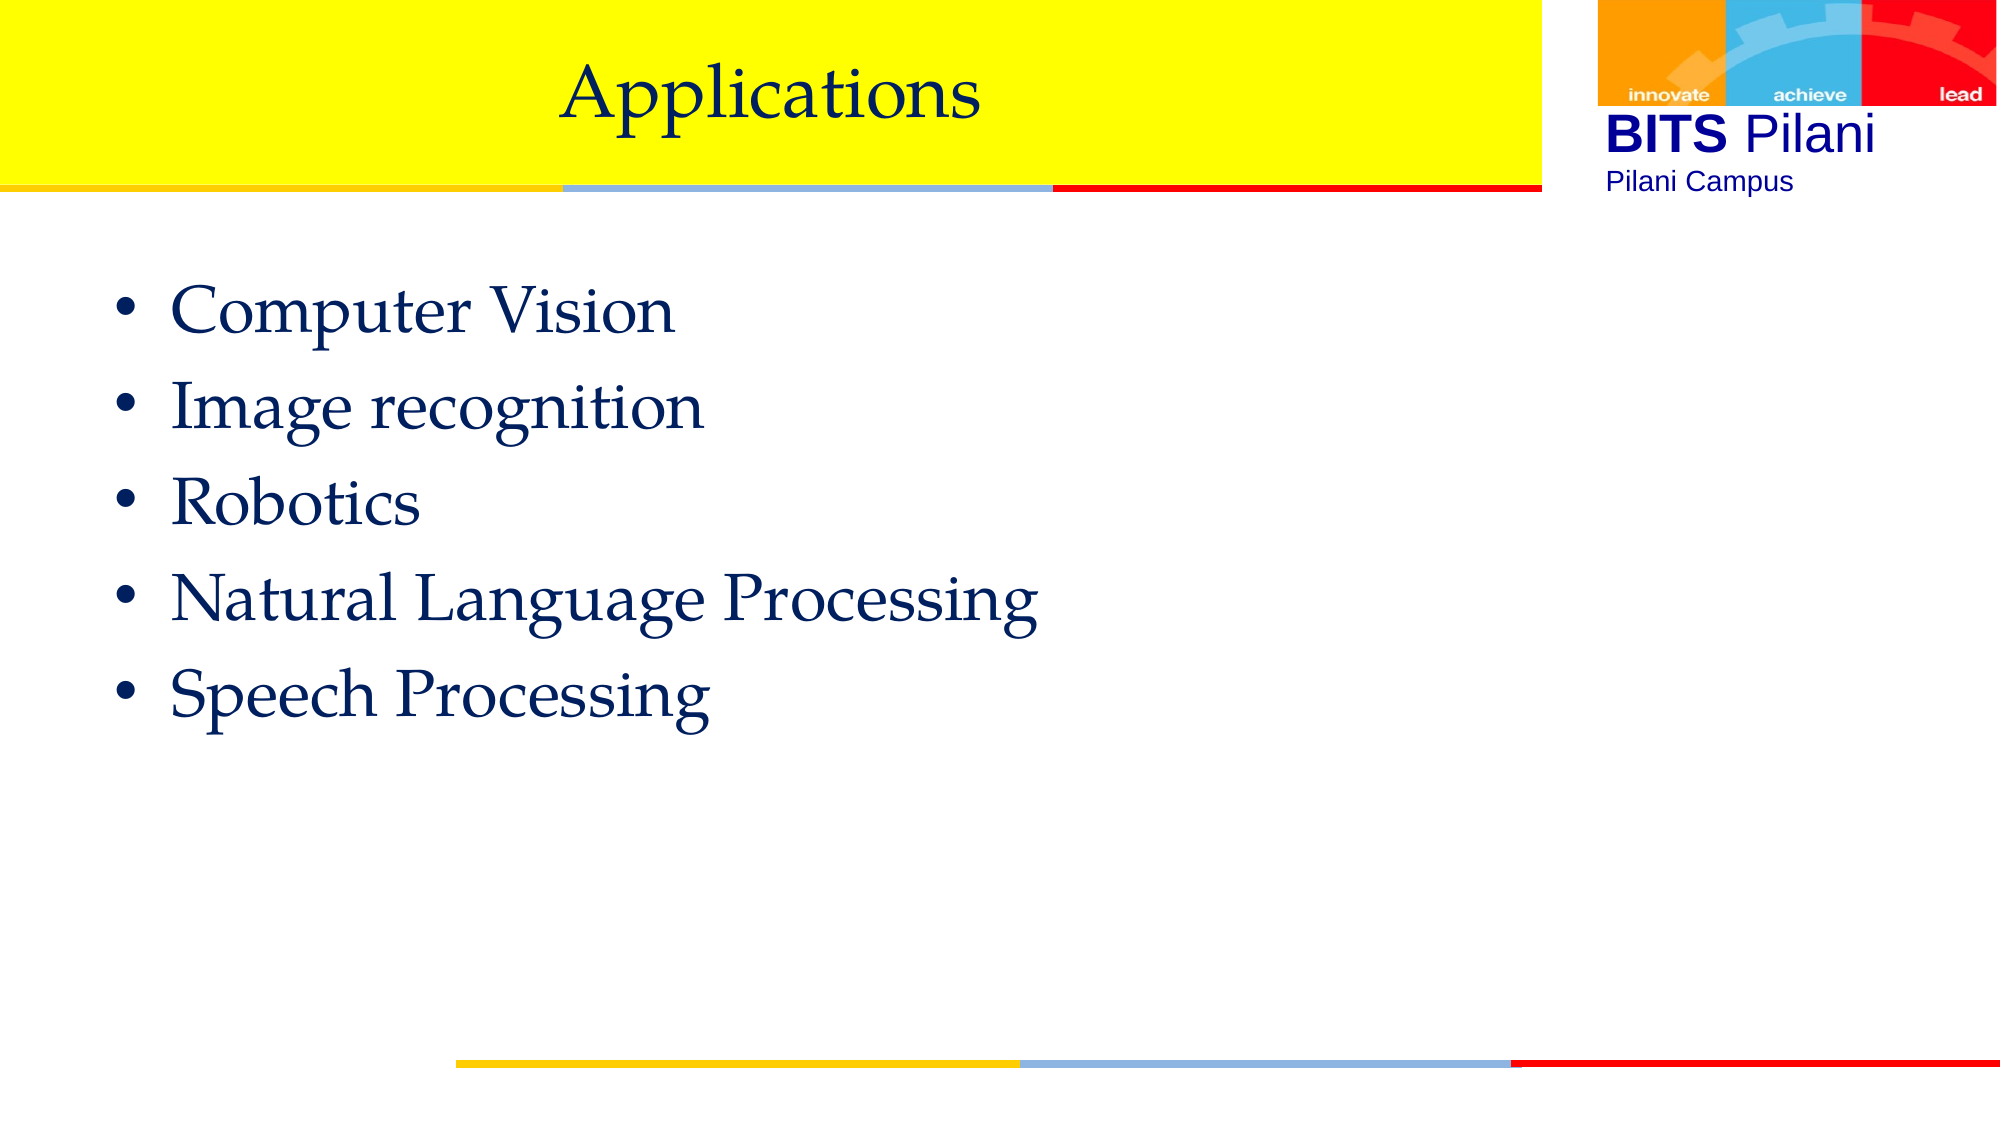

# Applications
BITS Pilani
Pilani Campus

Computer Vision
Image recognition
Robotics
Natural Language Processing
Speech Processing